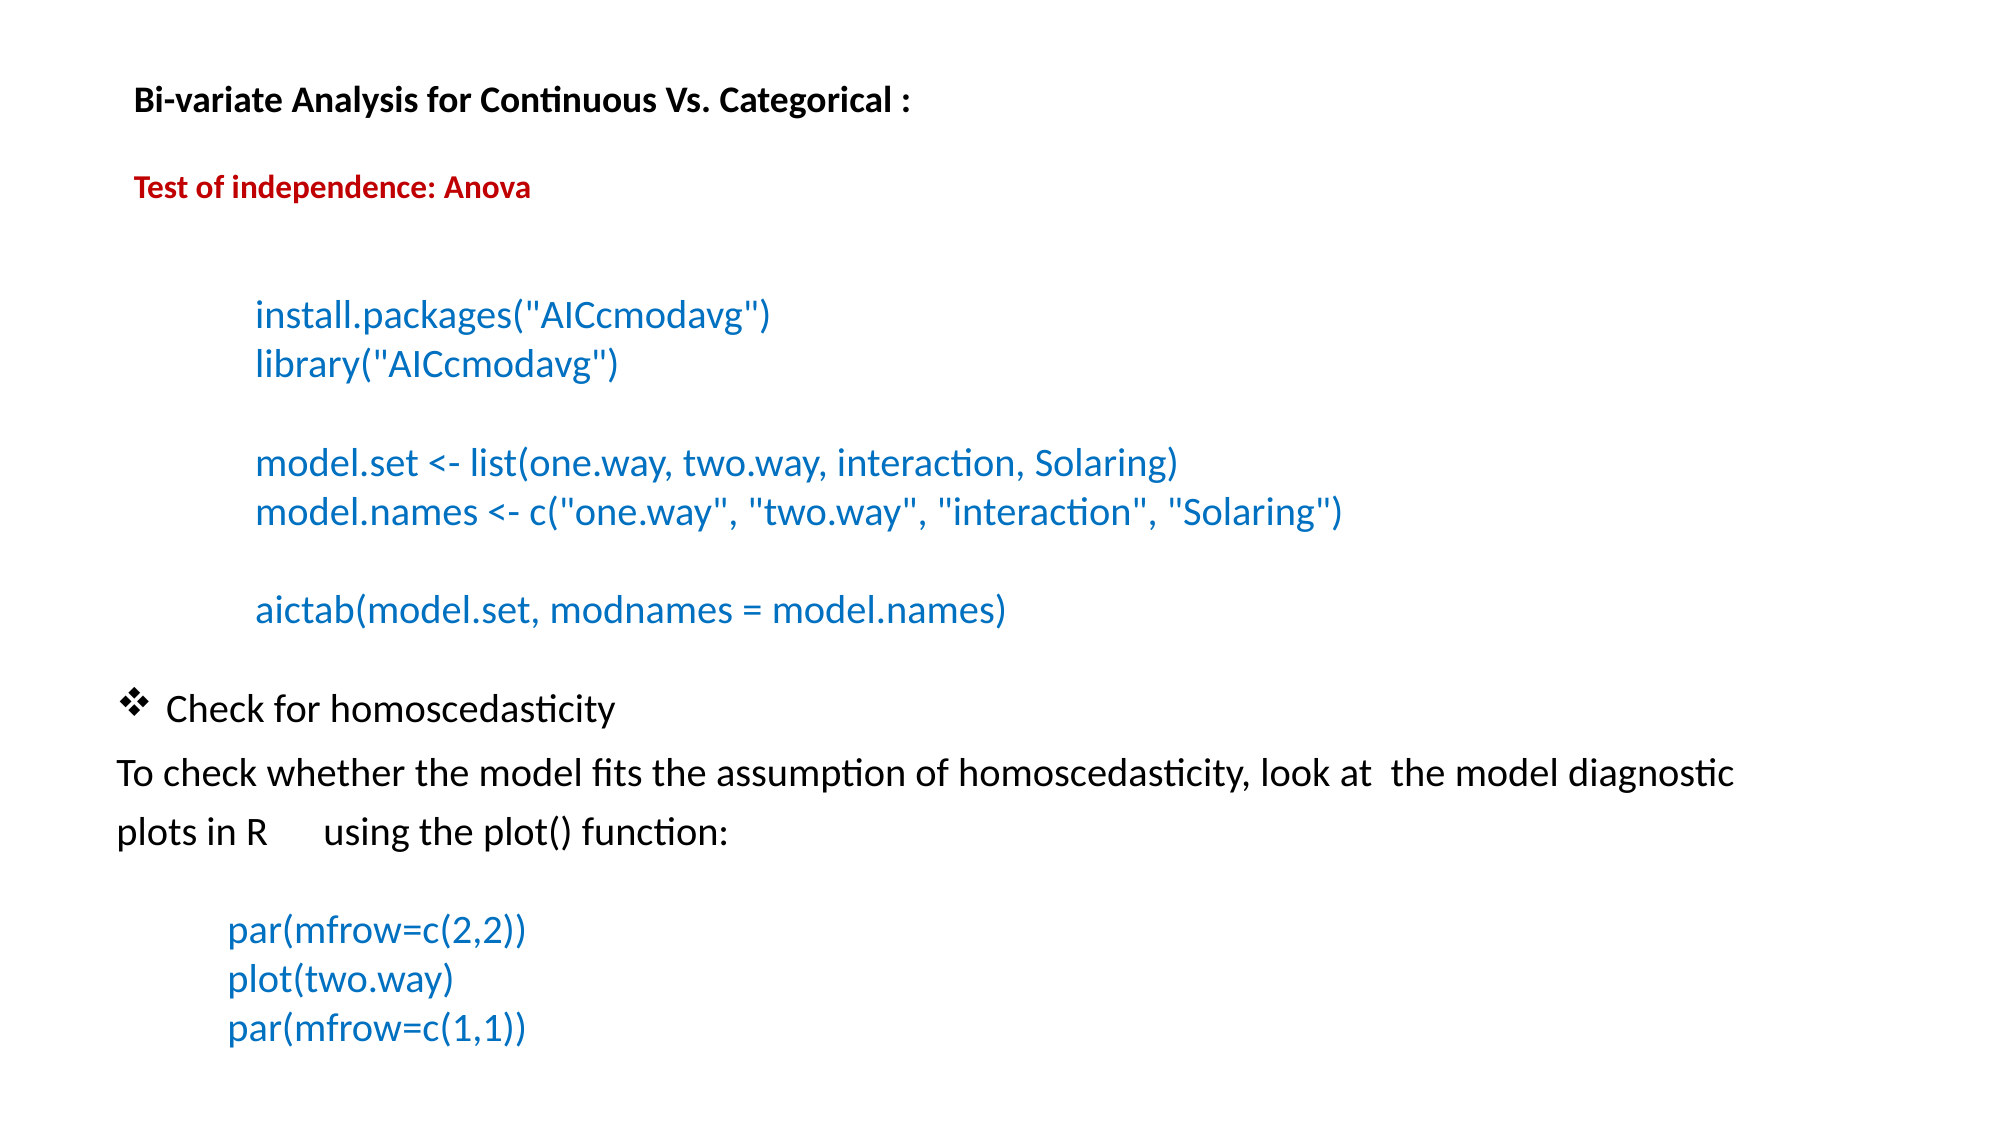

Bi-variate Analysis for Continuous Vs. Categorical :
Test of independence: Anova
               install.packages("AICcmodavg")
               library("AICcmodavg")

               model.set <- list(one.way, two.way, interaction, Solaring)
               model.names <- c("one.way", "two.way", "interaction", "Solaring")

               aictab(model.set, modnames = model.names)

 Check for homoscedasticity
To check whether the model fits the assumption of homoscedasticity, look at  the model diagnostic plots in R      using the plot() function:

            par(mfrow=c(2,2))
            plot(two.way)
            par(mfrow=c(1,1))